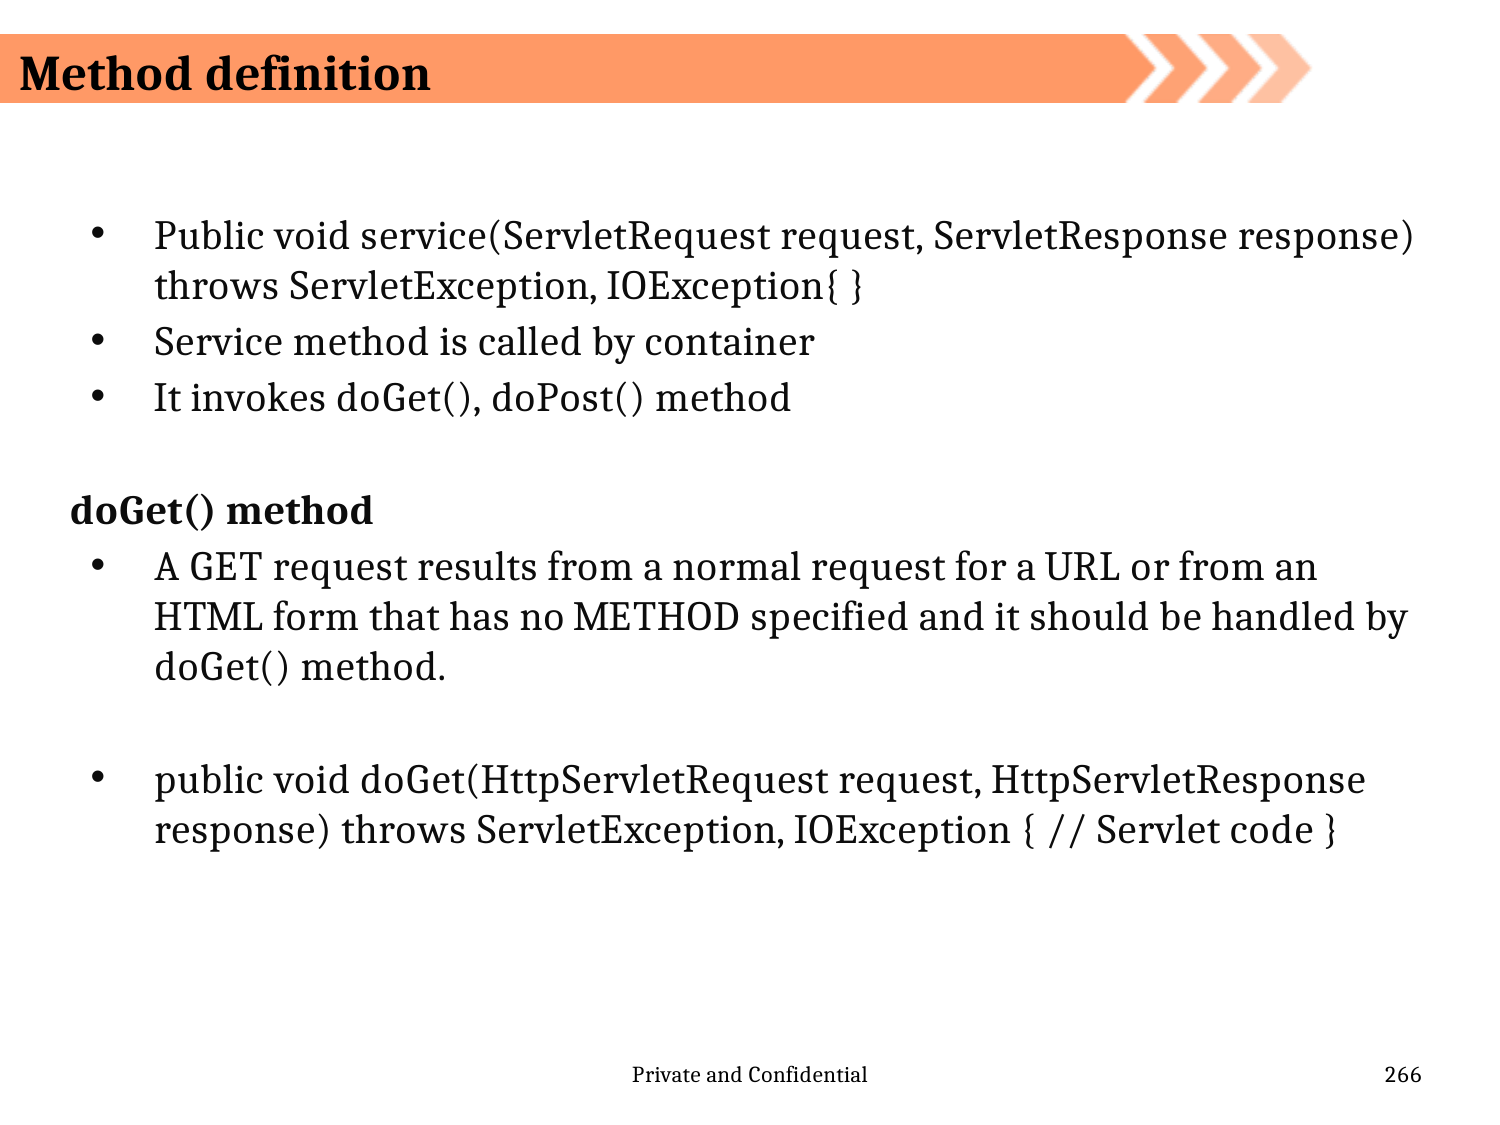

# Method definition
Public void service(ServletRequest request, ServletResponse response) throws ServletException, IOException{ }
Service method is called by container
It invokes doGet(), doPost() method

doGet() method
A GET request results from a normal request for a URL or from an HTML form that has no METHOD specified and it should be handled by doGet() method.

public void doGet(HttpServletRequest request, HttpServletResponse response) throws ServletException, IOException { // Servlet code }